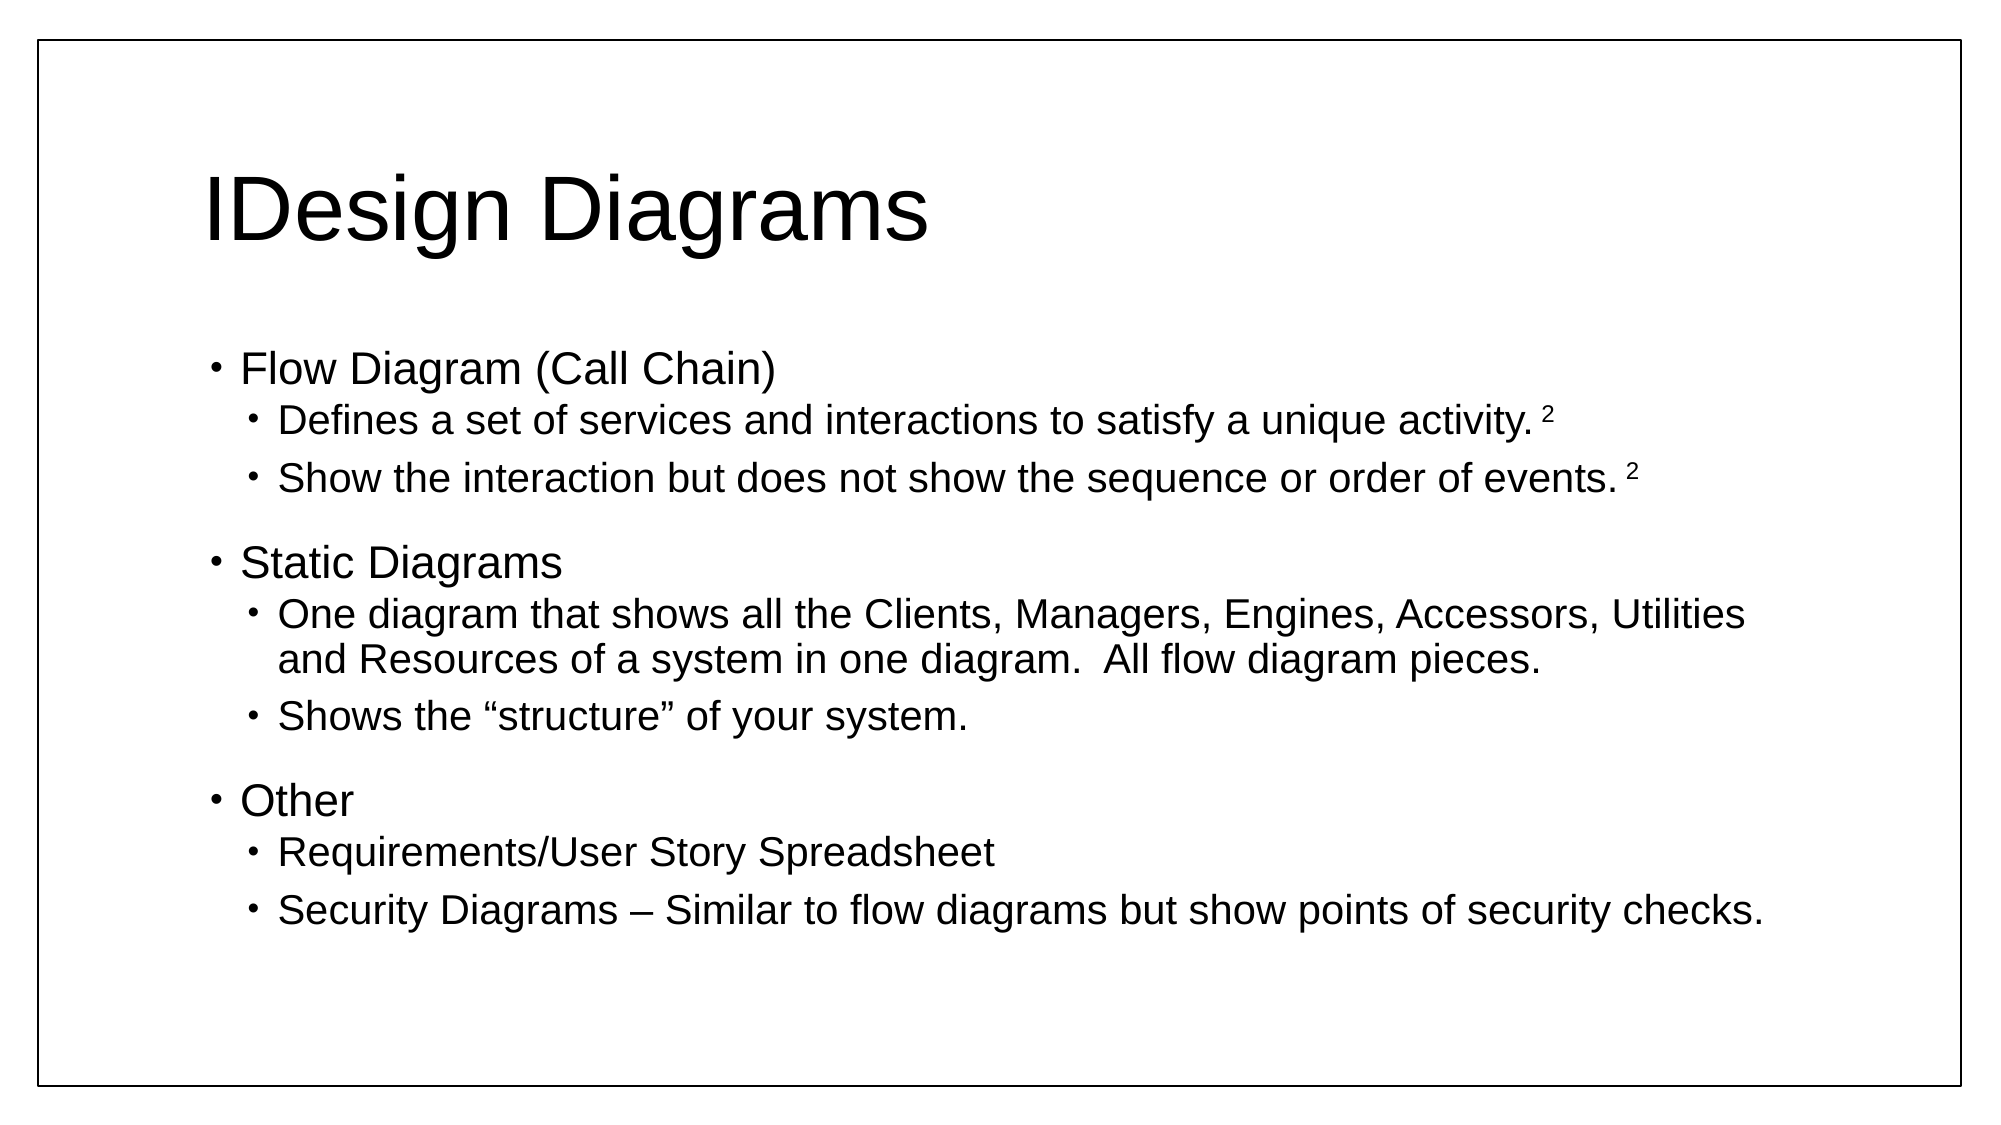

# IDesign Diagrams
Flow Diagram (Call Chain)
Defines a set of services and interactions to satisfy a unique activity. 2
Show the interaction but does not show the sequence or order of events. 2
Static Diagrams
One diagram that shows all the Clients, Managers, Engines, Accessors, Utilities and Resources of a system in one diagram.  All flow diagram pieces.
Shows the “structure” of your system.
Other
Requirements/User Story Spreadsheet
Security Diagrams – Similar to flow diagrams but show points of security checks.